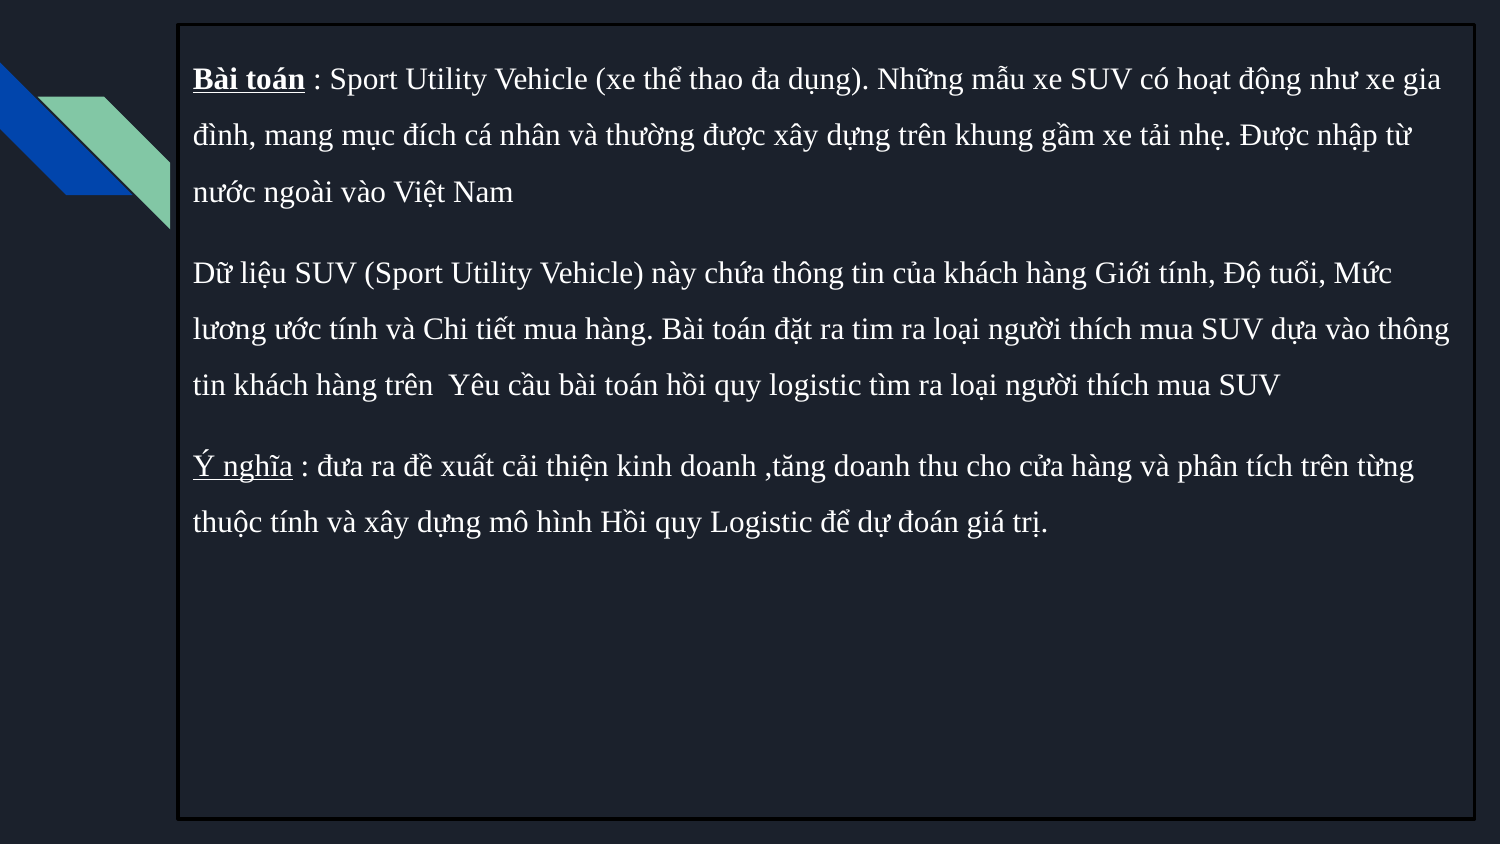

Bài toán : Sport Utility Vehicle (xe thể thao đa dụng). Những mẫu xe SUV có hoạt động như xe gia đình, mang mục đích cá nhân và thường được xây dựng trên khung gầm xe tải nhẹ. Được nhập từ nước ngoài vào Việt Nam
Dữ liệu SUV (Sport Utility Vehicle) này chứa thông tin của khách hàng Giới tính, Độ tuổi, Mức lương ước tính và Chi tiết mua hàng. Bài toán đặt ra tim ra loại người thích mua SUV dựa vào thông tin khách hàng trên  Yêu cầu bài toán hồi quy logistic tìm ra loại người thích mua SUV
Ý nghĩa : đưa ra đề xuất cải thiện kinh doanh ,tăng doanh thu cho cửa hàng và phân tích trên từng thuộc tính và xây dựng mô hình Hồi quy Logistic để dự đoán giá trị.